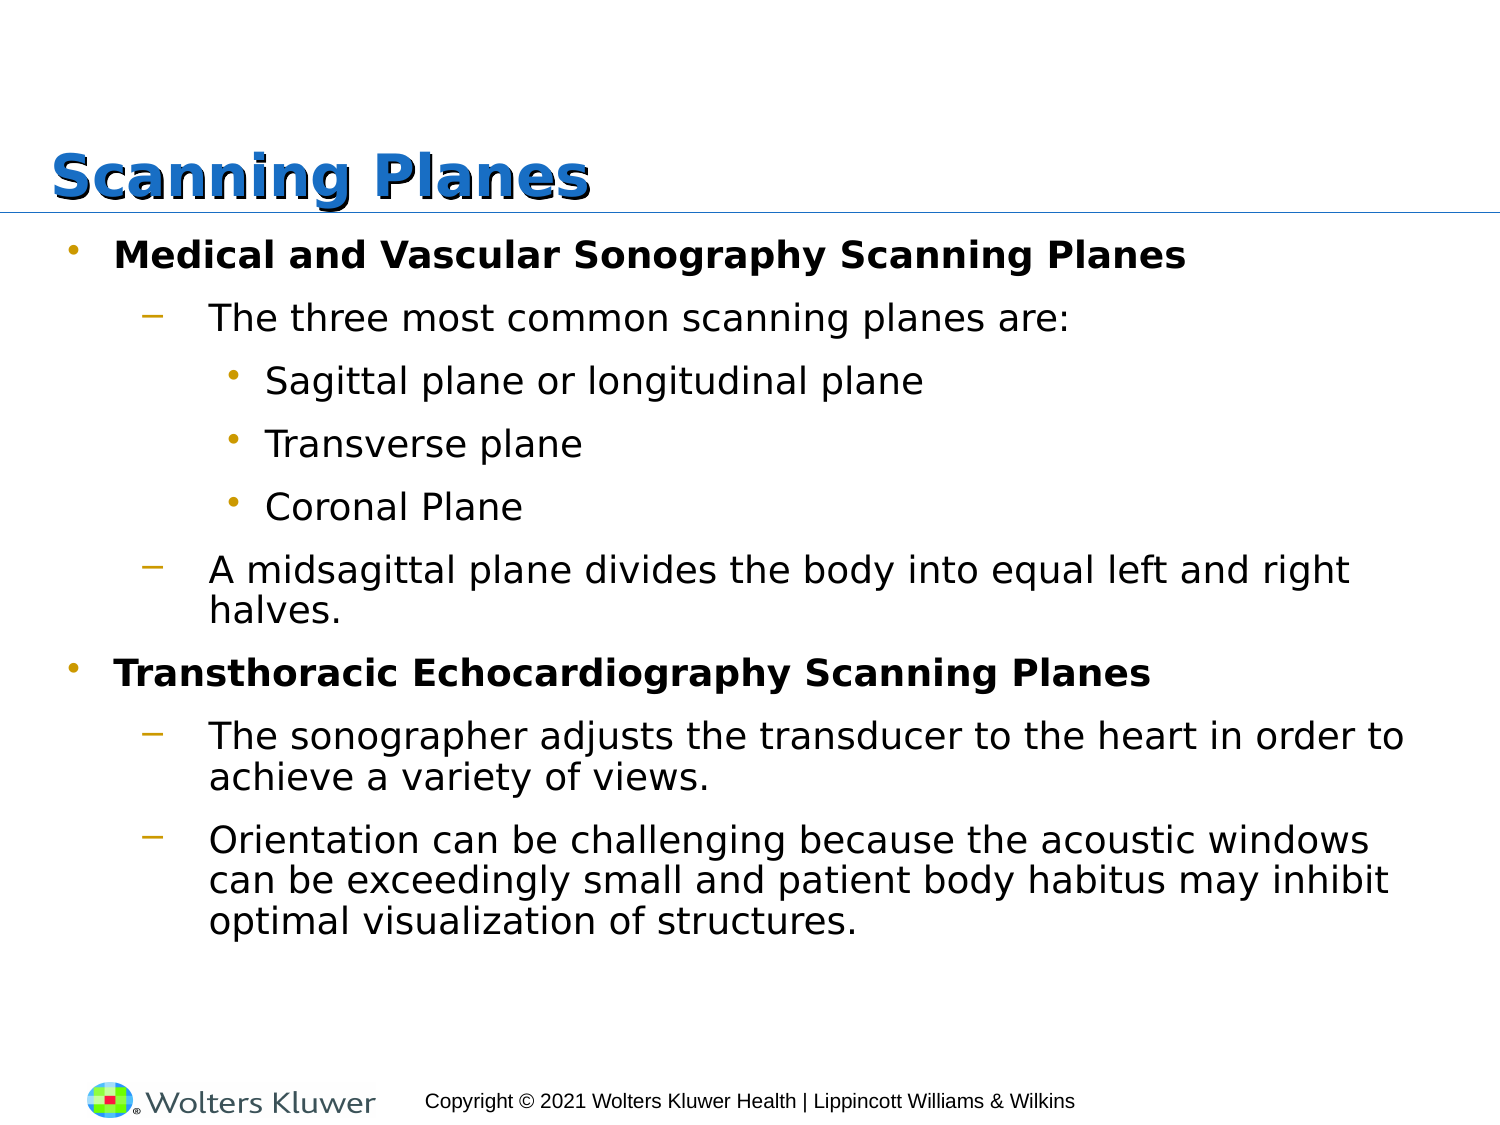

# Scanning Planes
Medical and Vascular Sonography Scanning Planes
The three most common scanning planes are:
Sagittal plane or longitudinal plane
Transverse plane
Coronal Plane
A midsagittal plane divides the body into equal left and right halves.
Transthoracic Echocardiography Scanning Planes
The sonographer adjusts the transducer to the heart in order to achieve a variety of views.
Orientation can be challenging because the acoustic windows can be exceedingly small and patient body habitus may inhibit optimal visualization of structures.